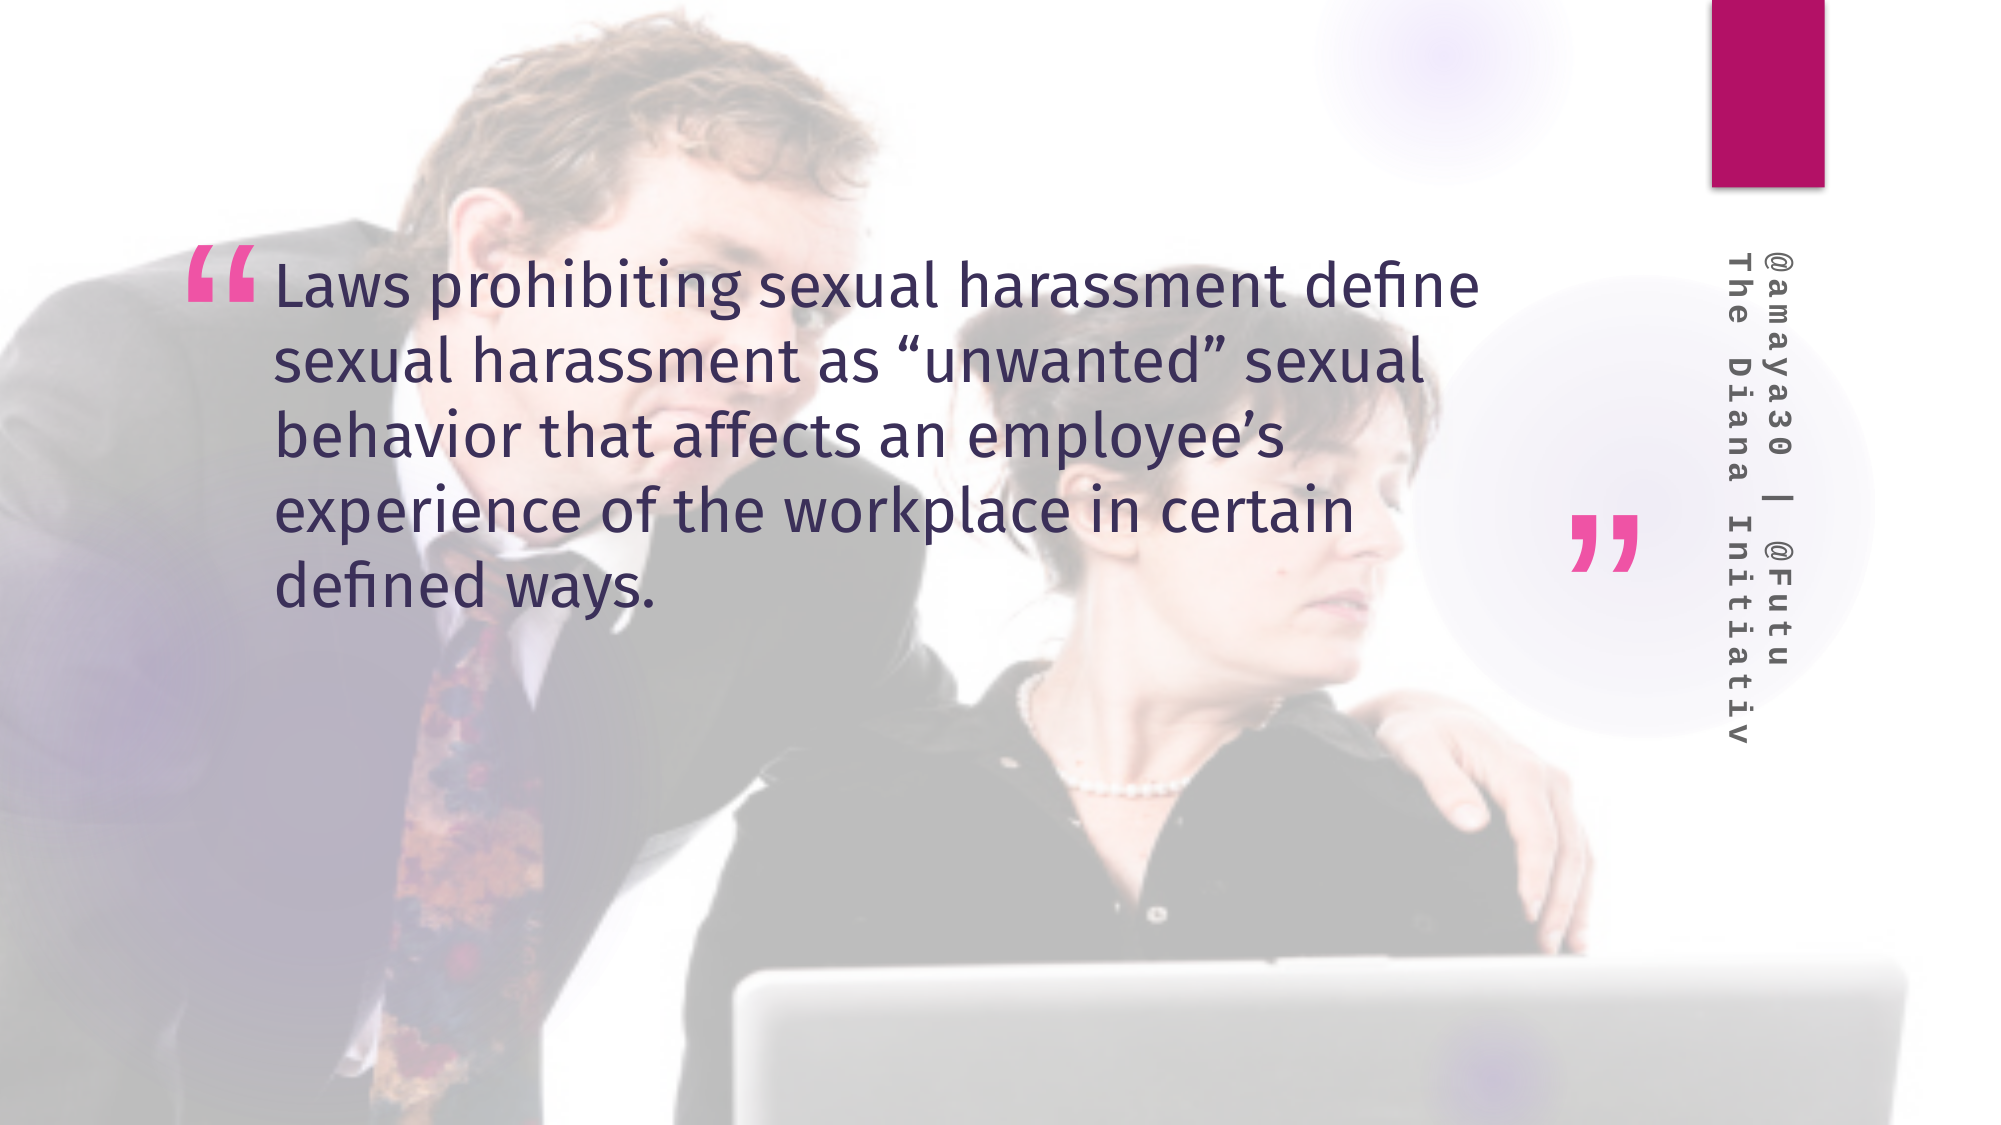

# Laws prohibiting sexual harassment define sexual harassment as “unwanted” sexual behavior that affects an employee’s experience of the workplace in certain defined ways.
@amaya30 | @FutureAda
The Diana Initiative 2018